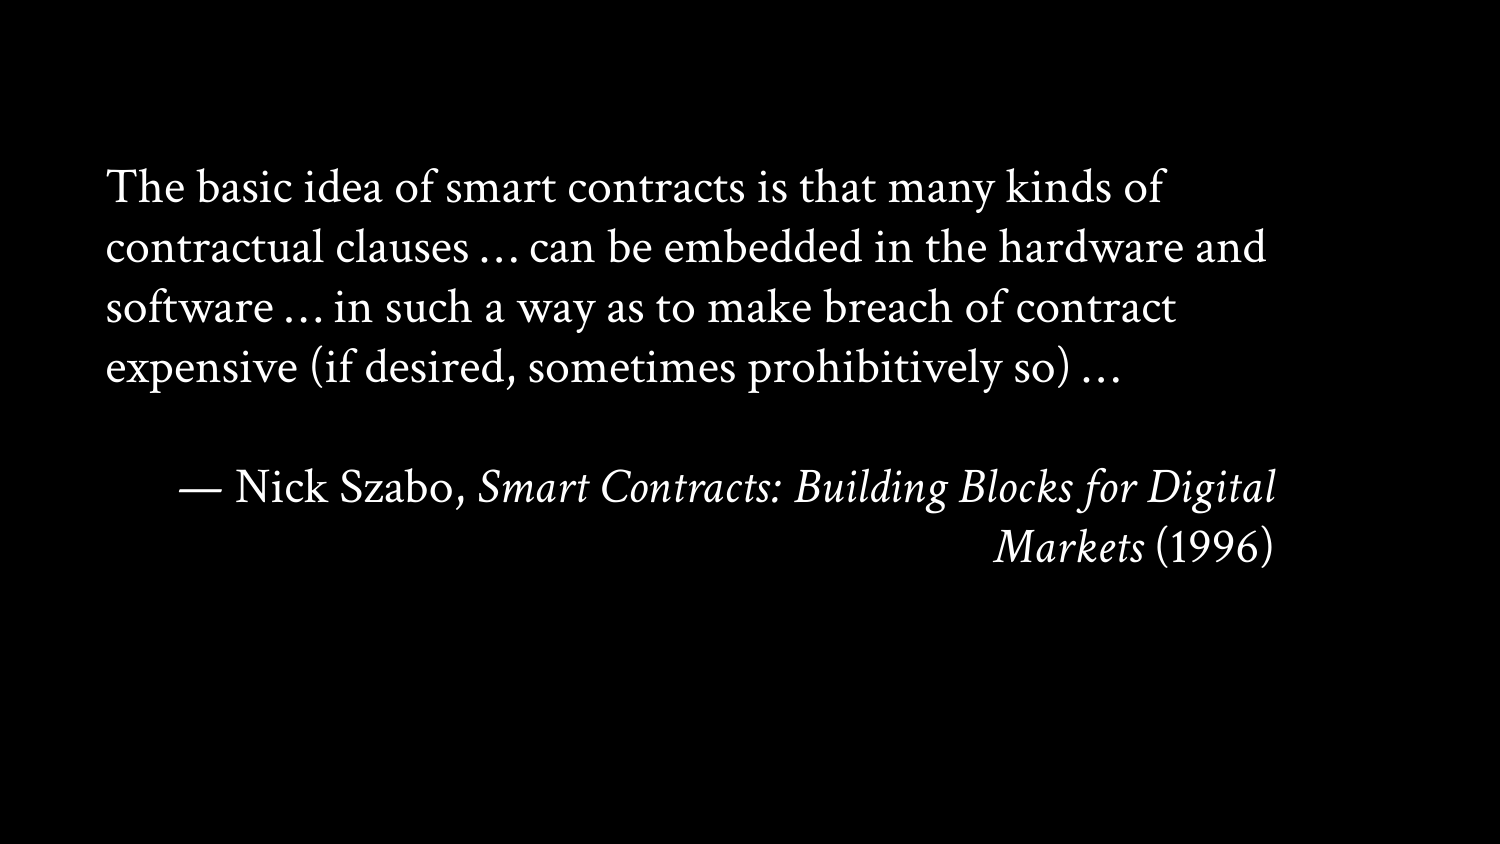

The basic idea of smart contracts is that many kinds of contractual clauses … can be embedded in the hardware and software … in such a way as to make breach of contract expensive (if desired, sometimes prohibitively so) …

— Nick Szabo, Smart Contracts: Building Blocks for Digital Markets (1996)